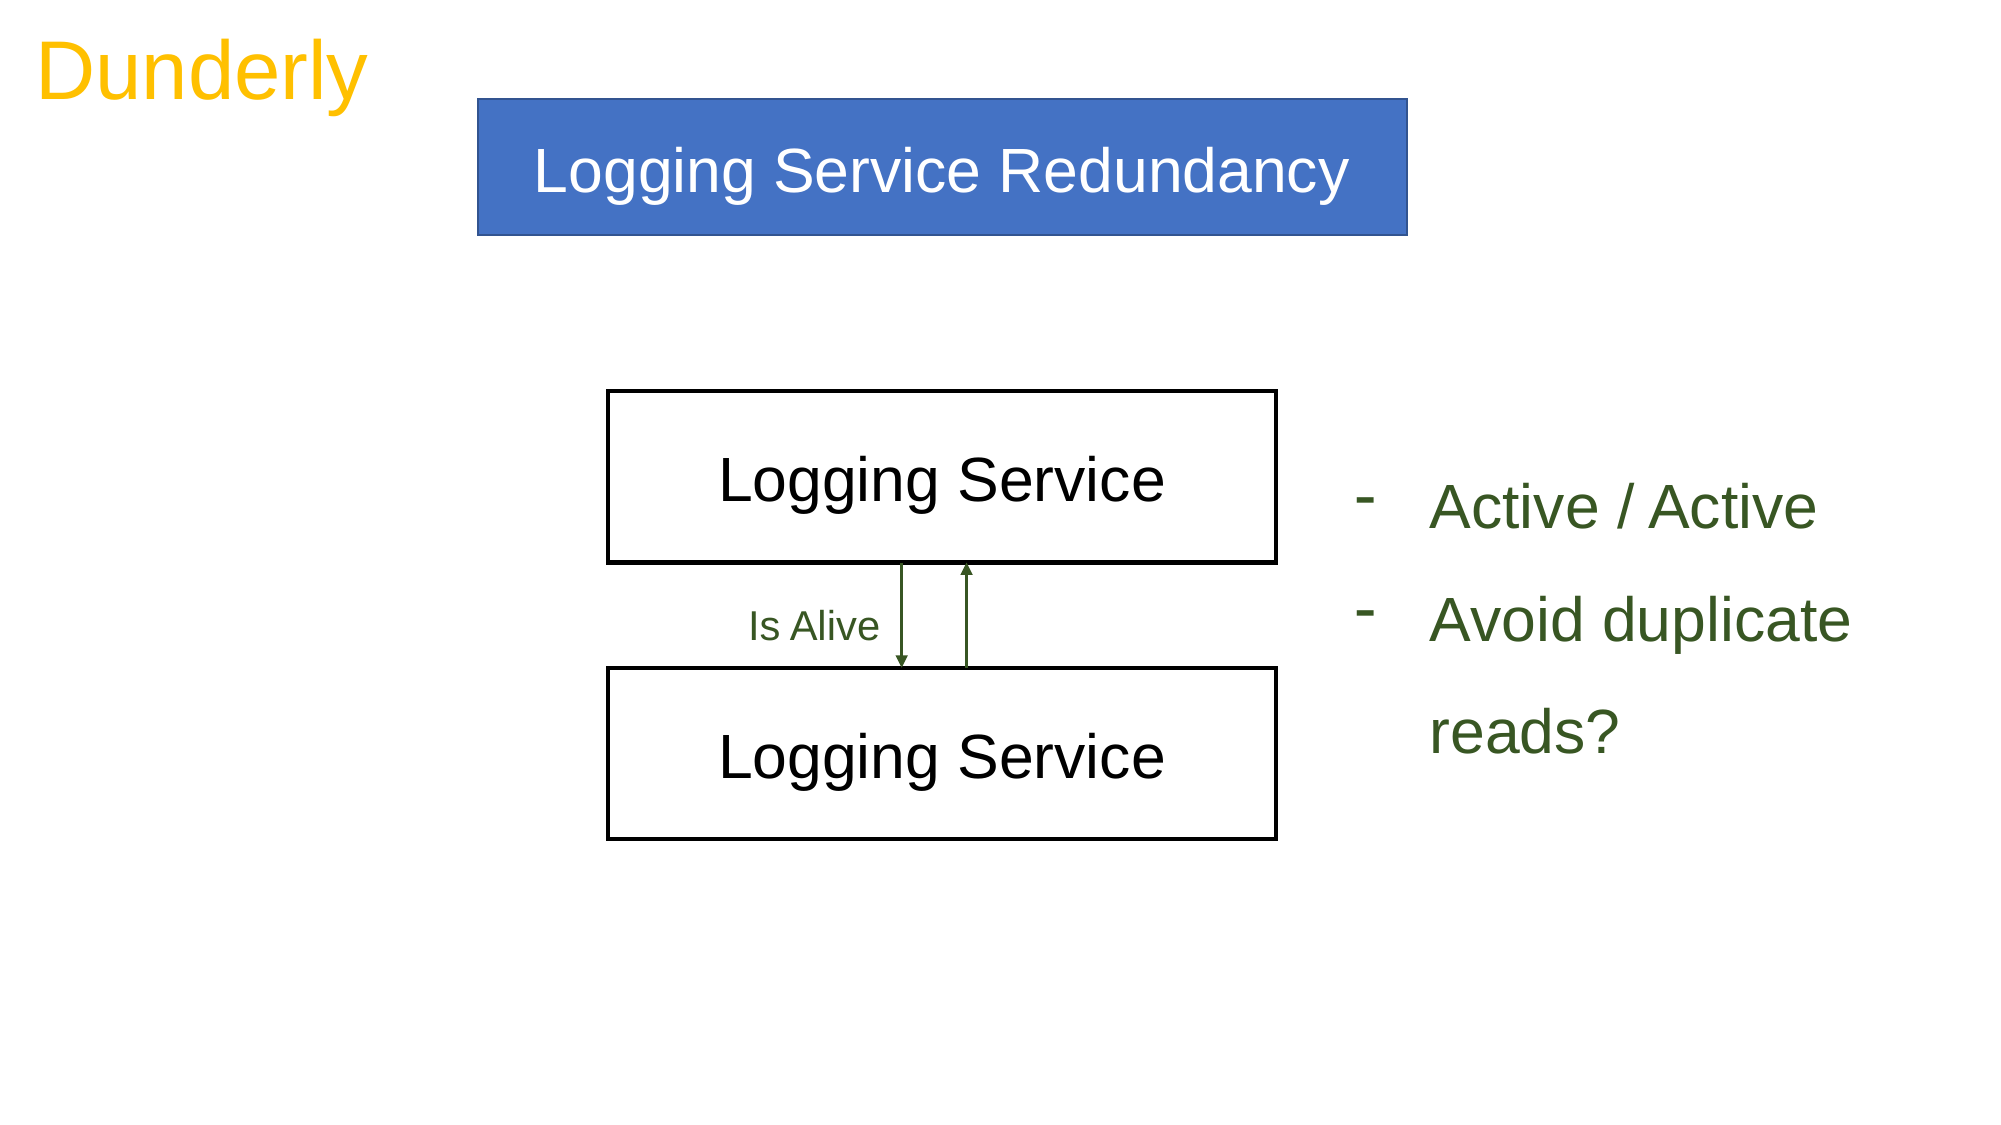

Dunderly
Logging Service Redundancy
Logging Service
Active / Active
Avoid duplicate reads?
Is Alive
Logging Service